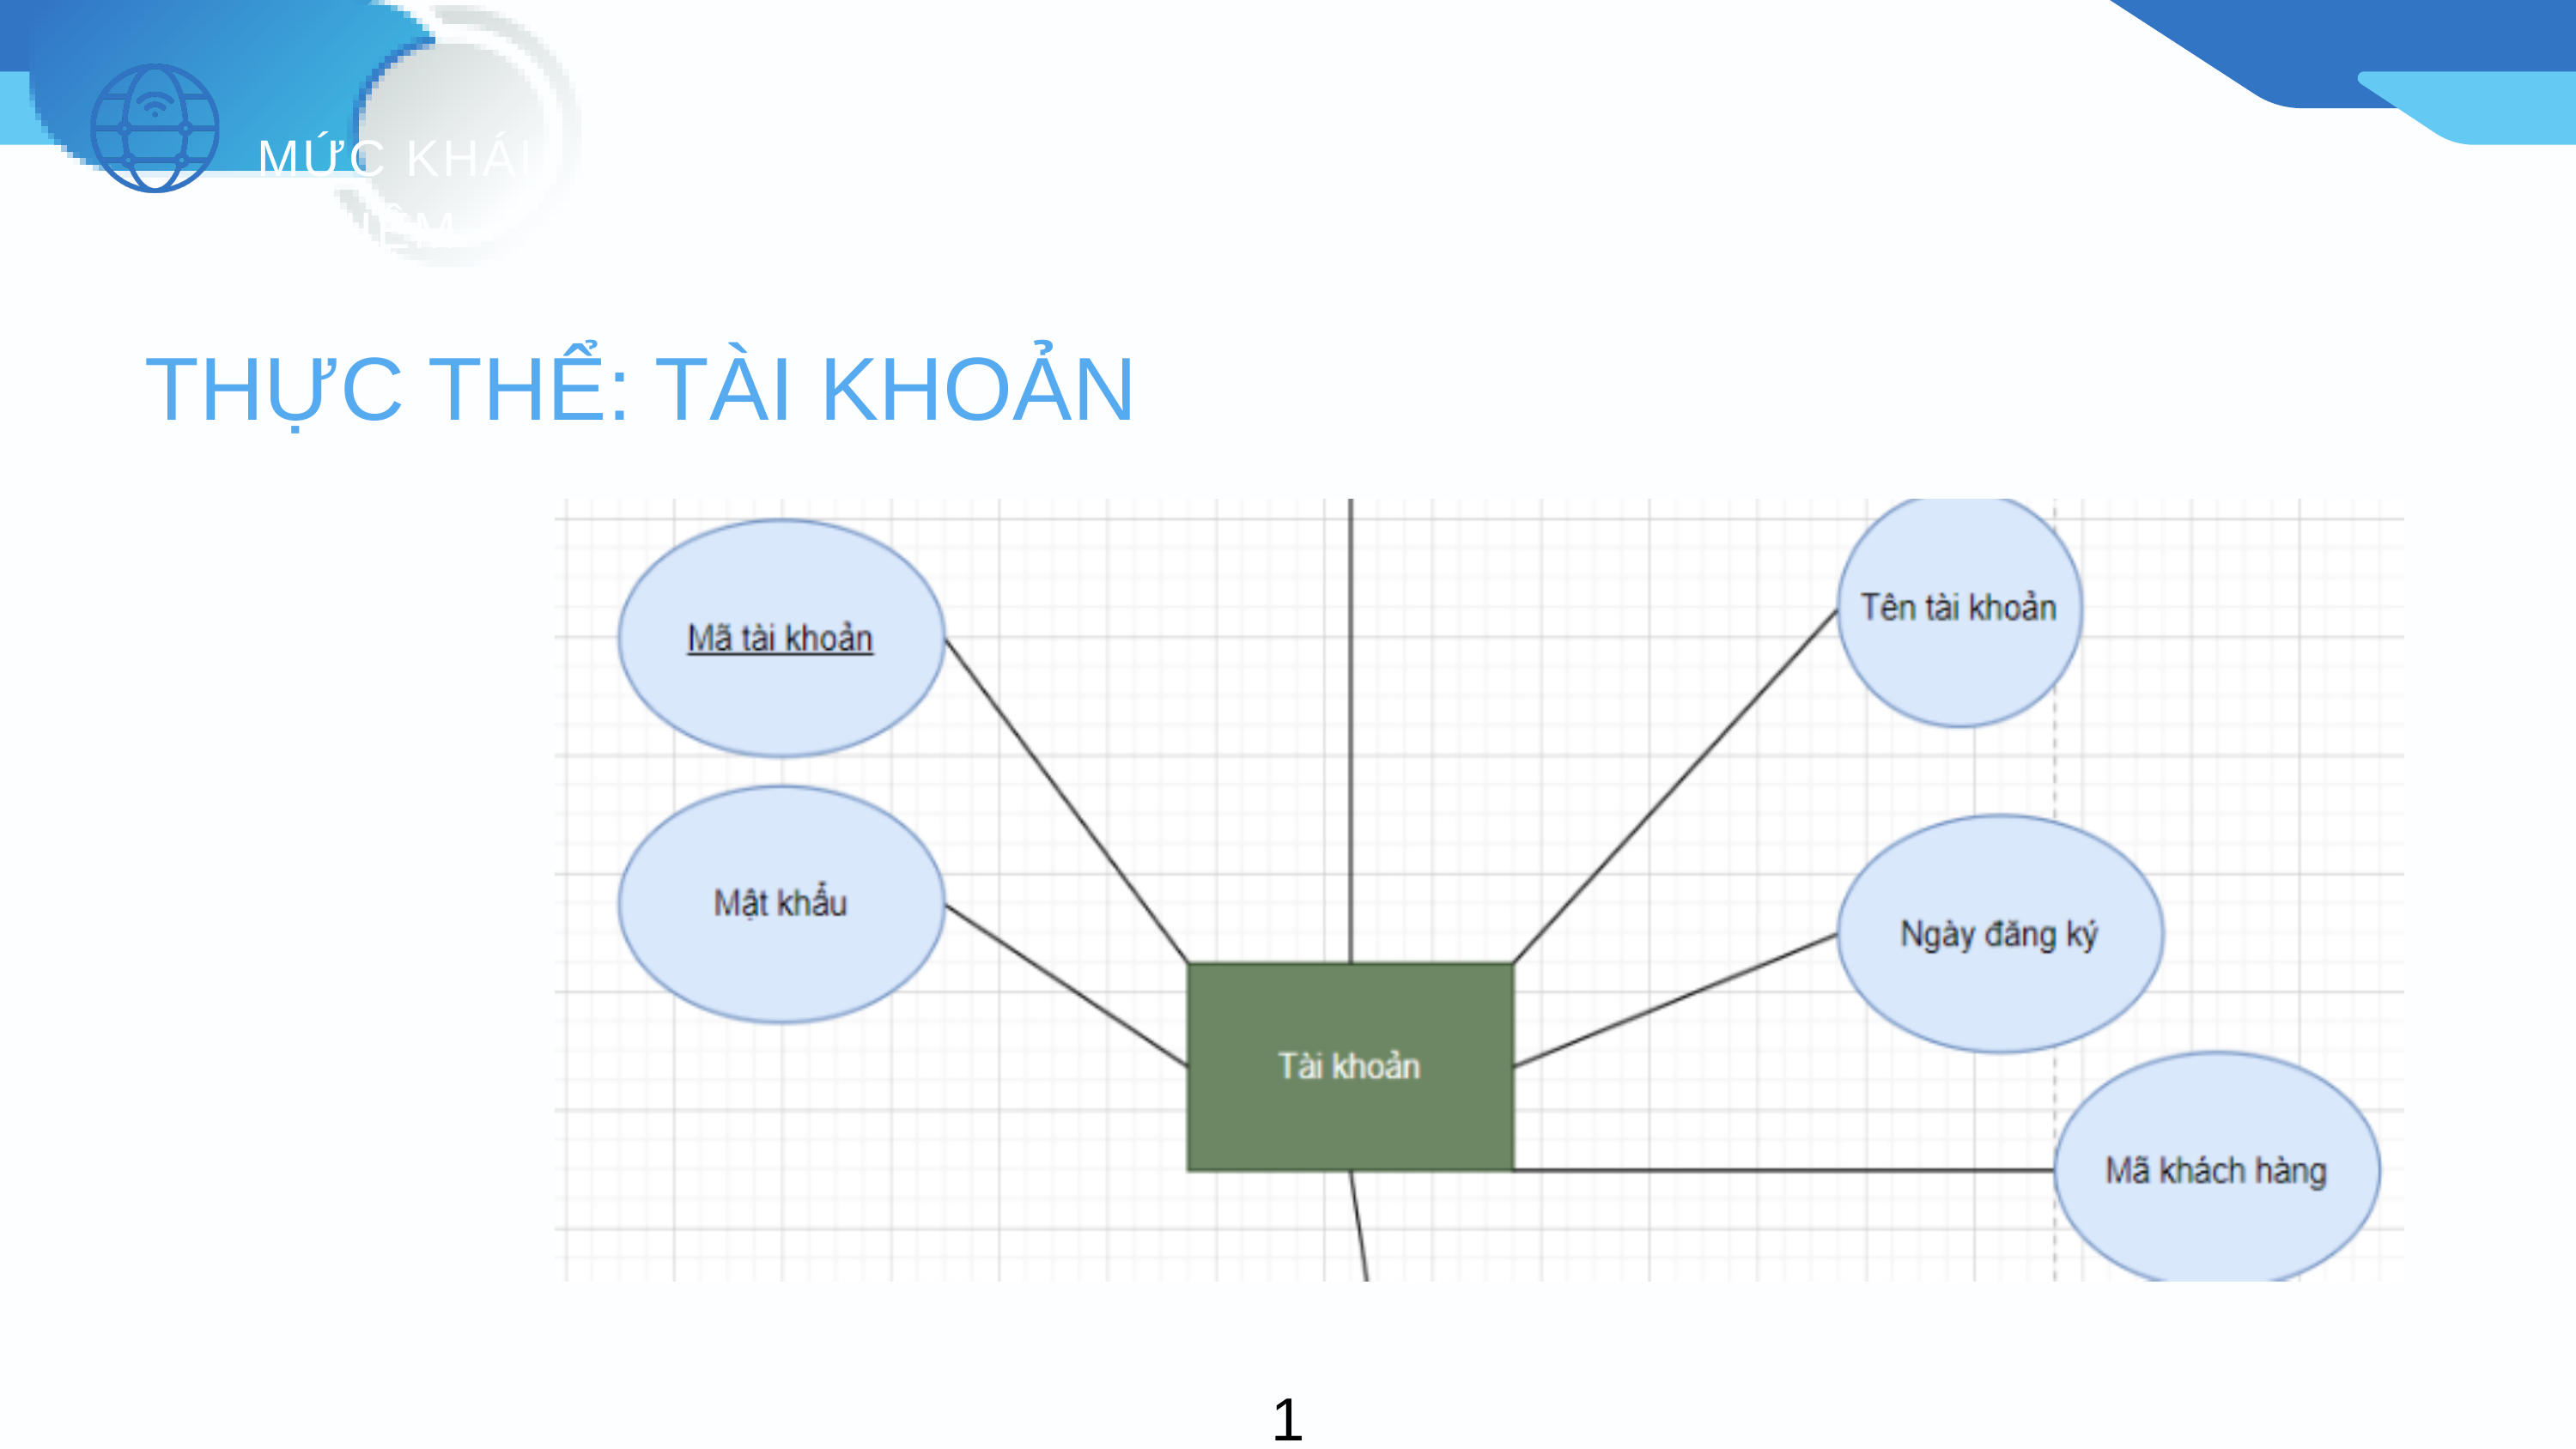

MỨC KHÁI NIỆM
THỰC THỂ: TÀI KHOẢN

16